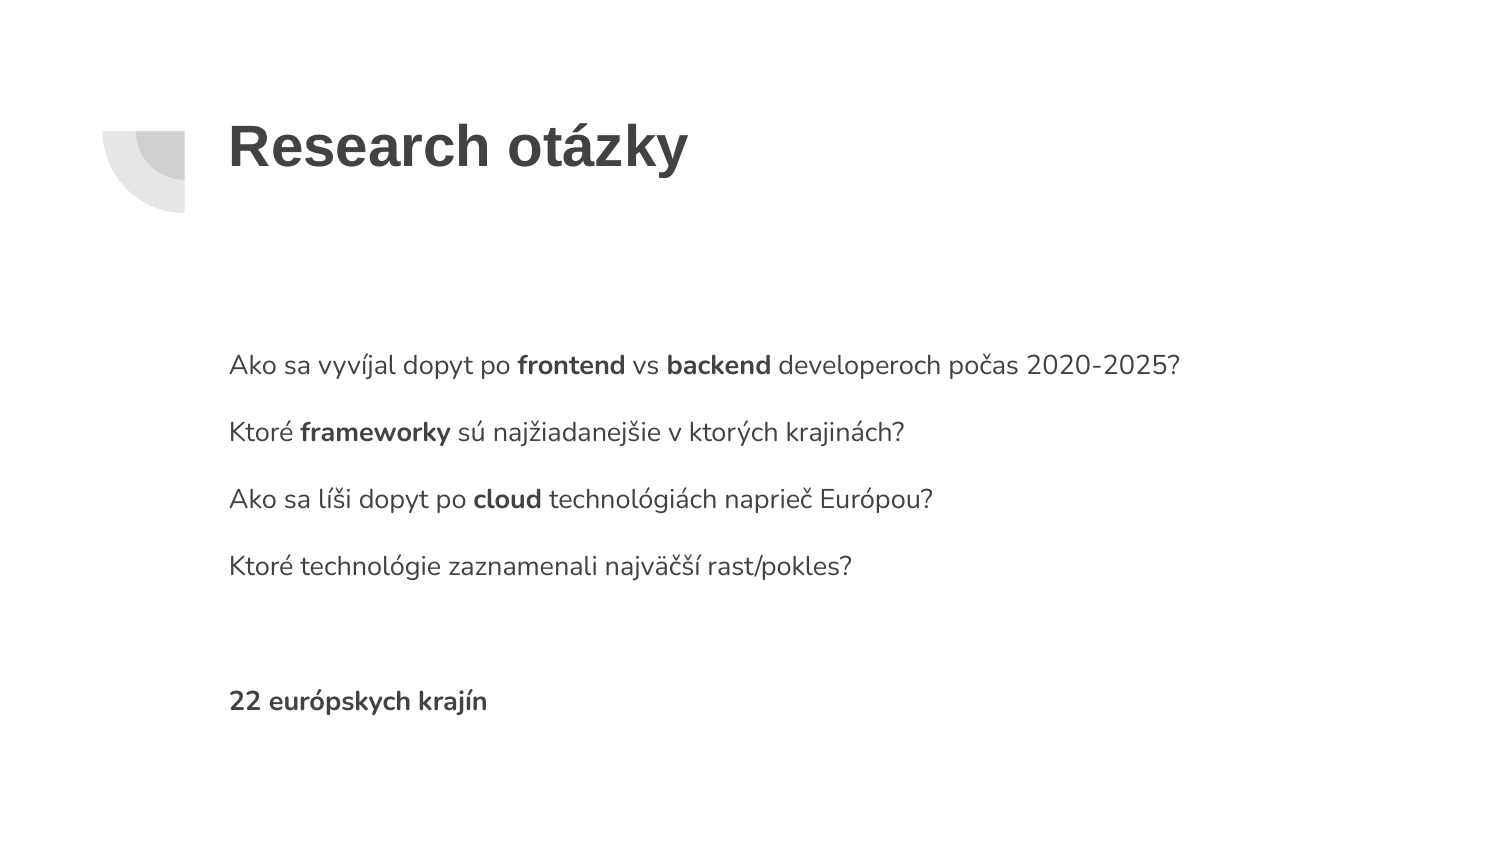

# Research otázky
Ako sa vyvíjal dopyt po frontend vs backend developeroch počas 2020-2025?
Ktoré frameworky sú najžiadanejšie v ktorých krajinách?
Ako sa líši dopyt po cloud technológiách naprieč Európou?
Ktoré technológie zaznamenali najväčší rast/pokles?

22 európskych krajín